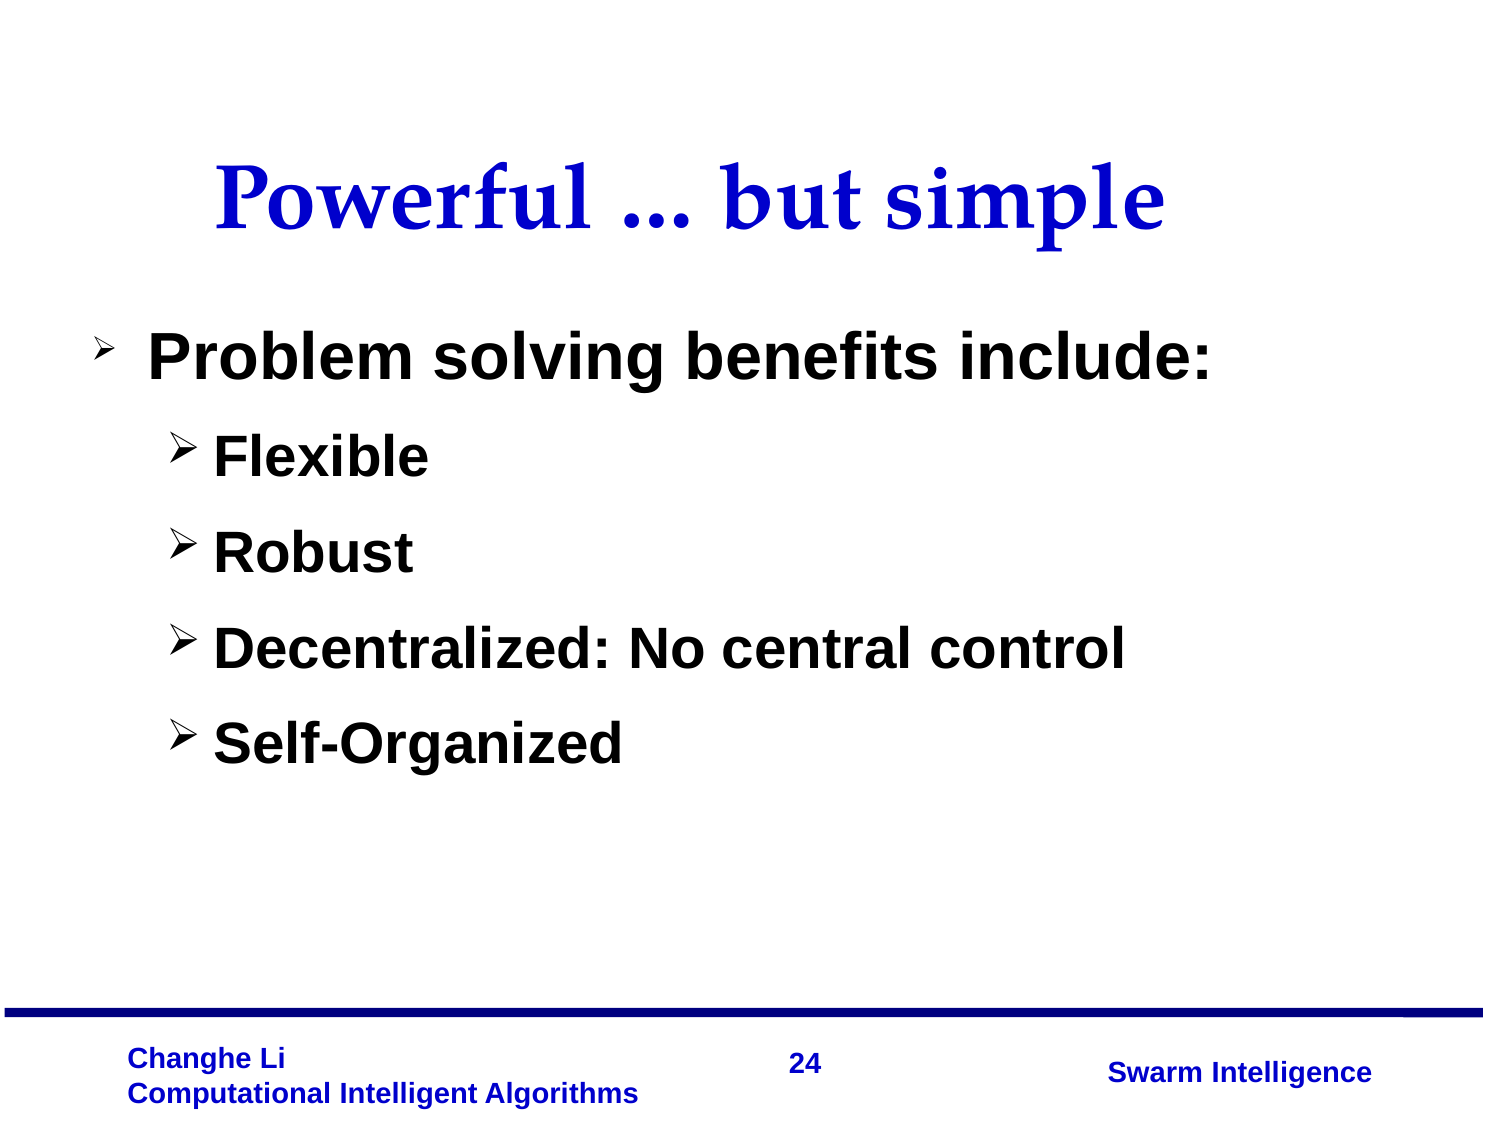

Powerful … but simple
Problem solving benefits include:
Flexible
Robust
Decentralized: No central control
Self-Organized